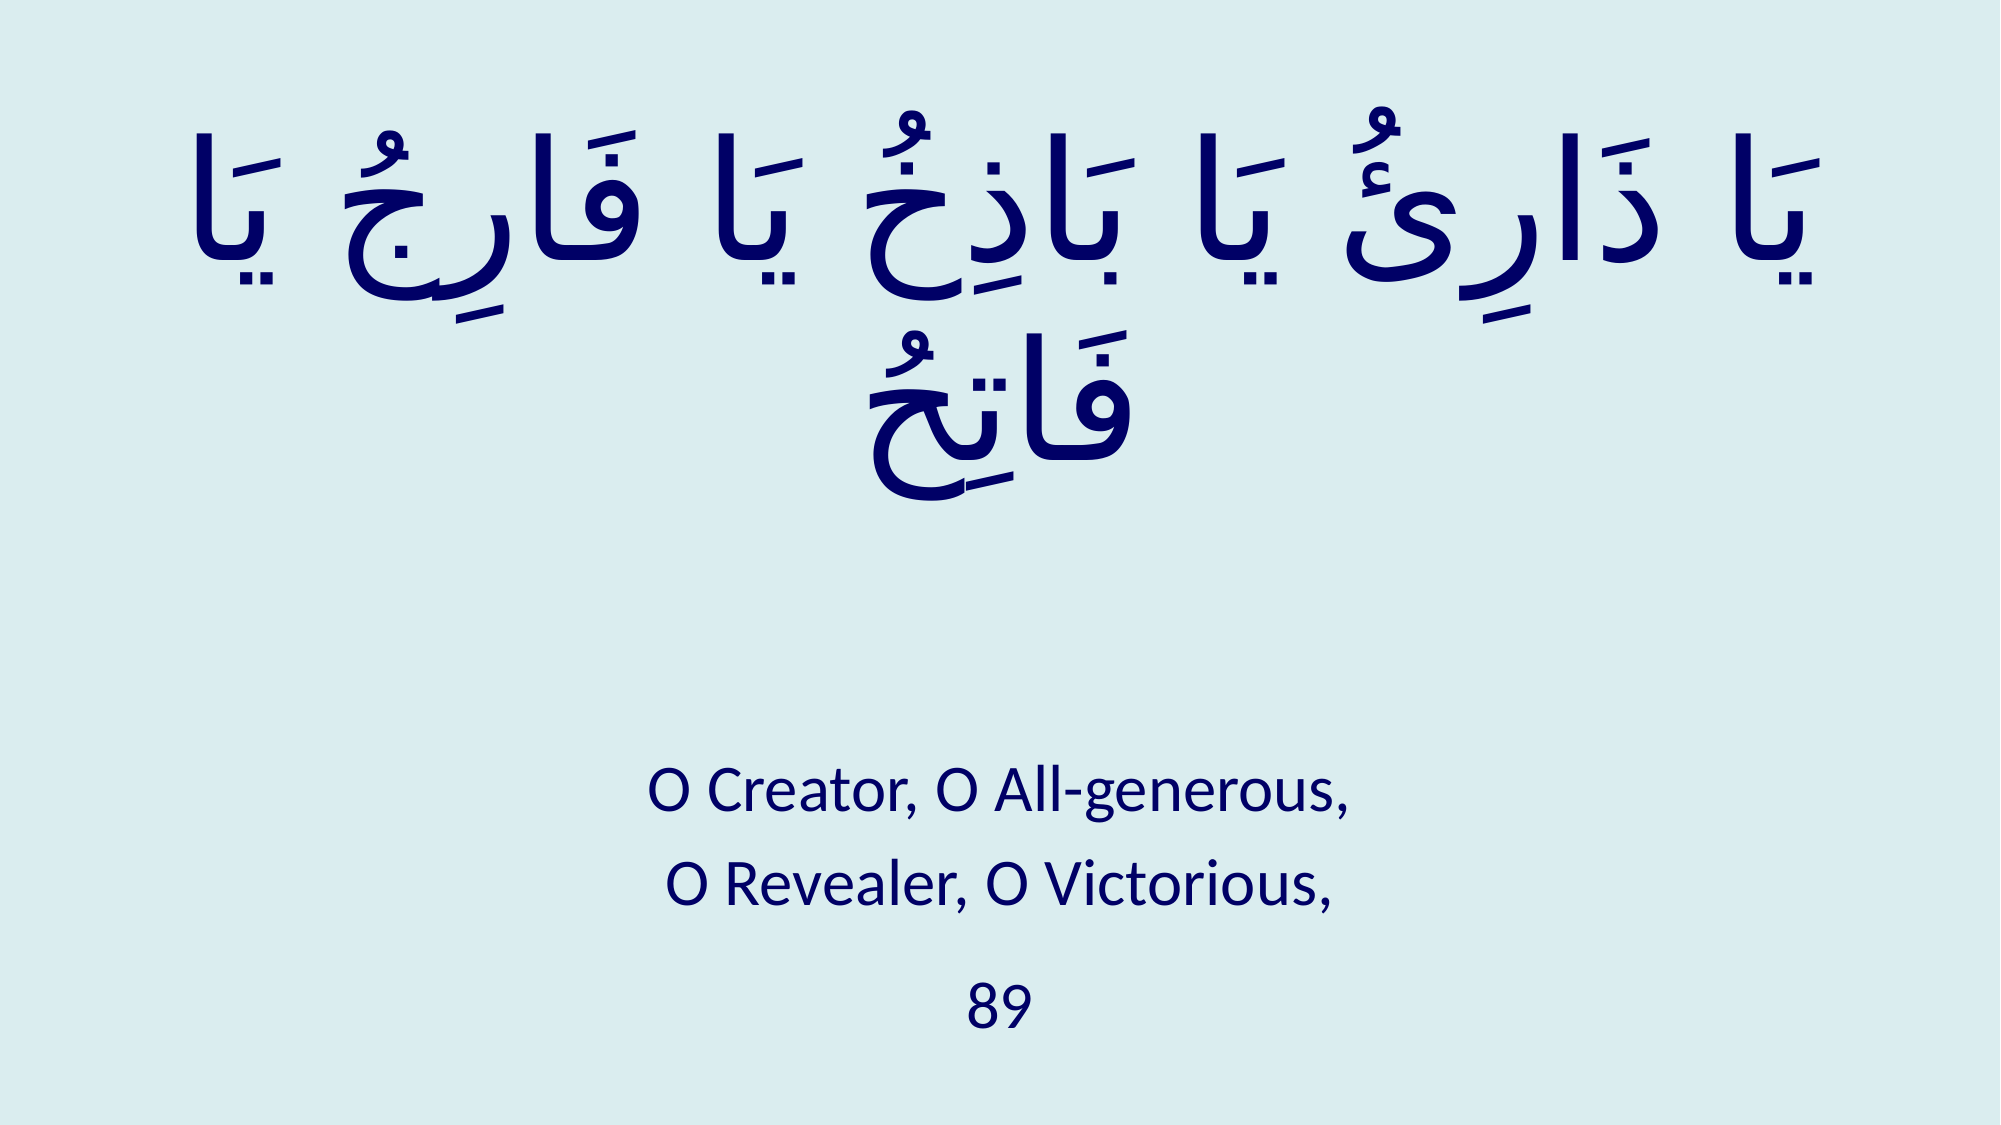

# يَا ذَارِئُ يَا بَاذِخُ يَا فَارِجُ يَا فَاتِحُ
O Creator, O All-generous,
O Revealer, O Victorious,
89